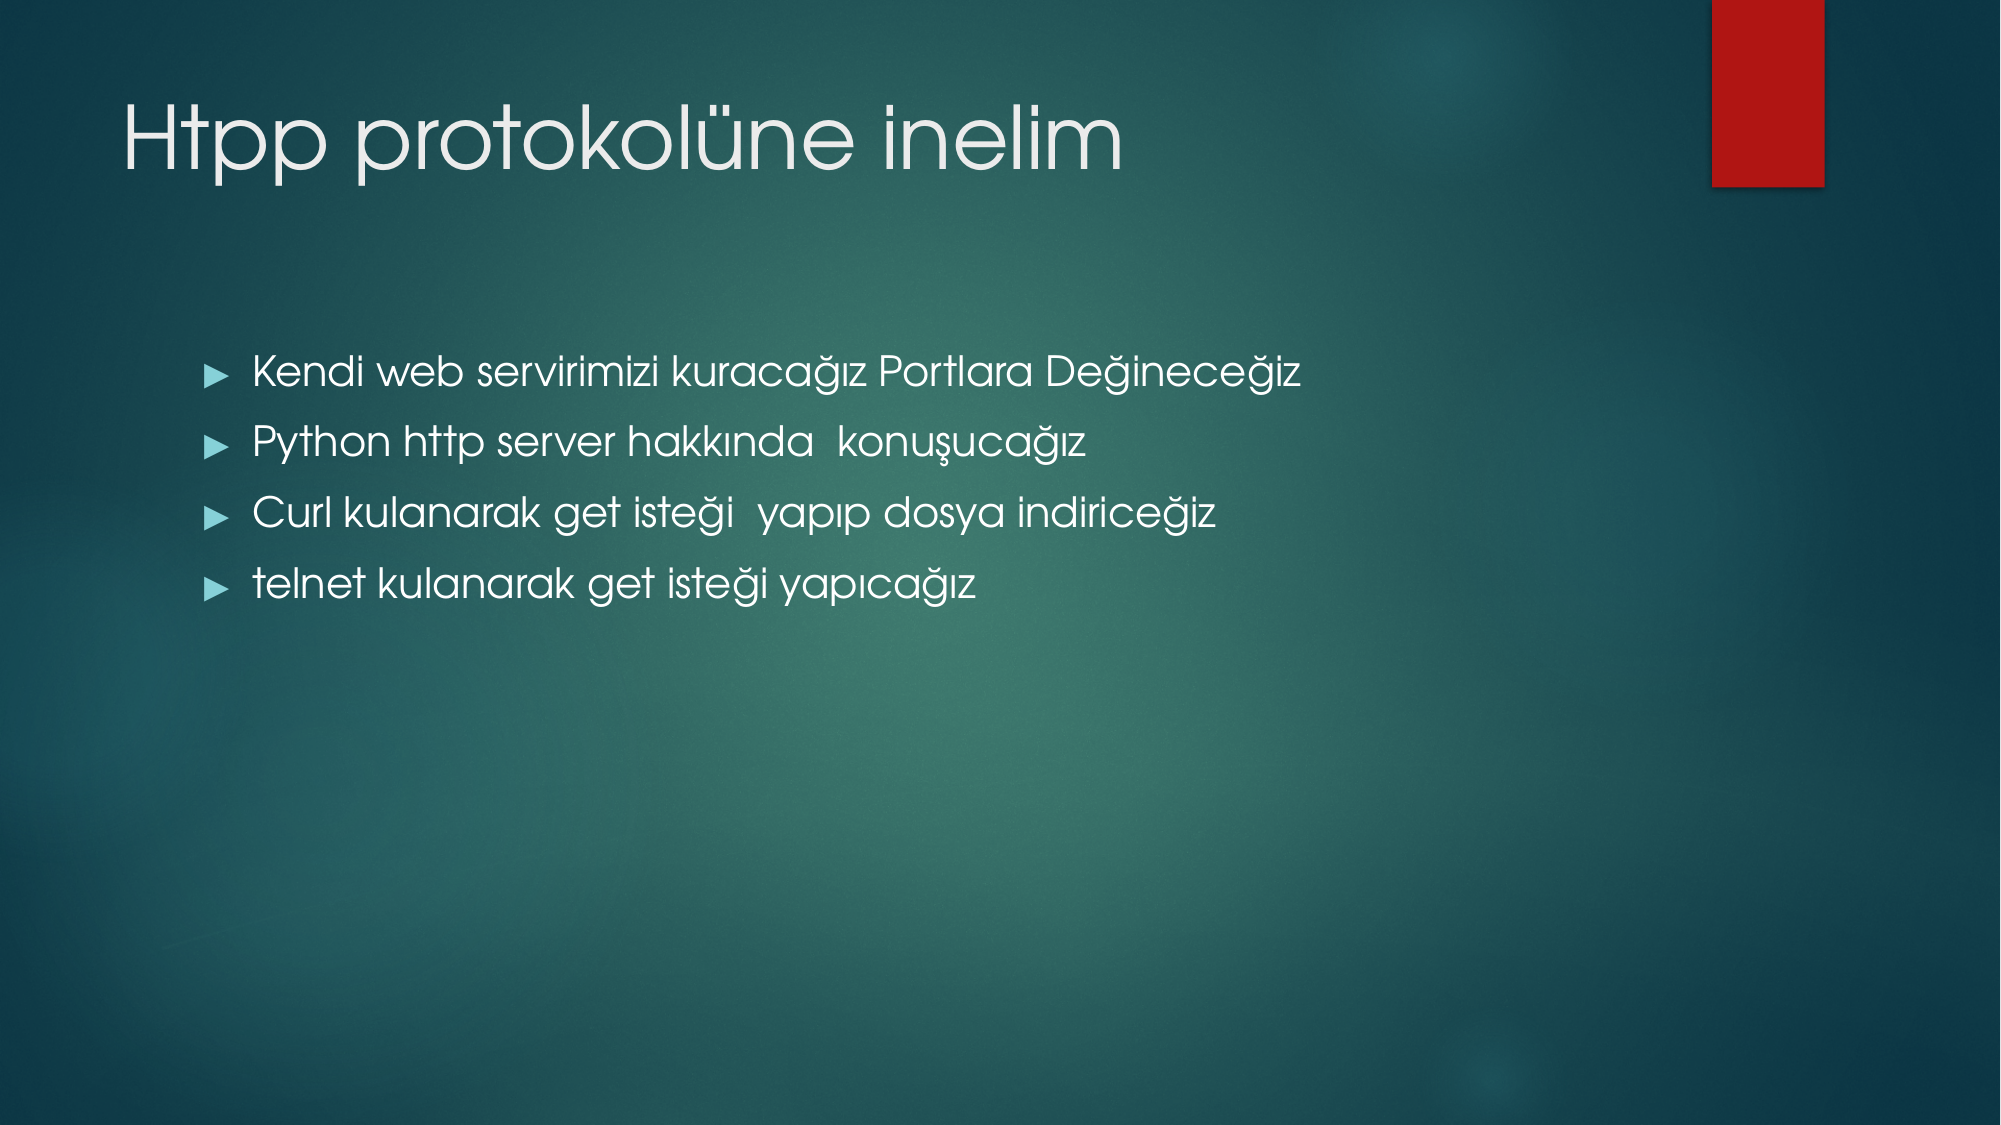

# Htpp protokolüne inelim
Kendi web servirimizi kuracağız Portlara Değineceğiz
Python http server hakkında  konuşucağız
Curl kulanarak get isteği  yapıp dosya indiriceğiz
telnet kulanarak get isteği yapıcağız